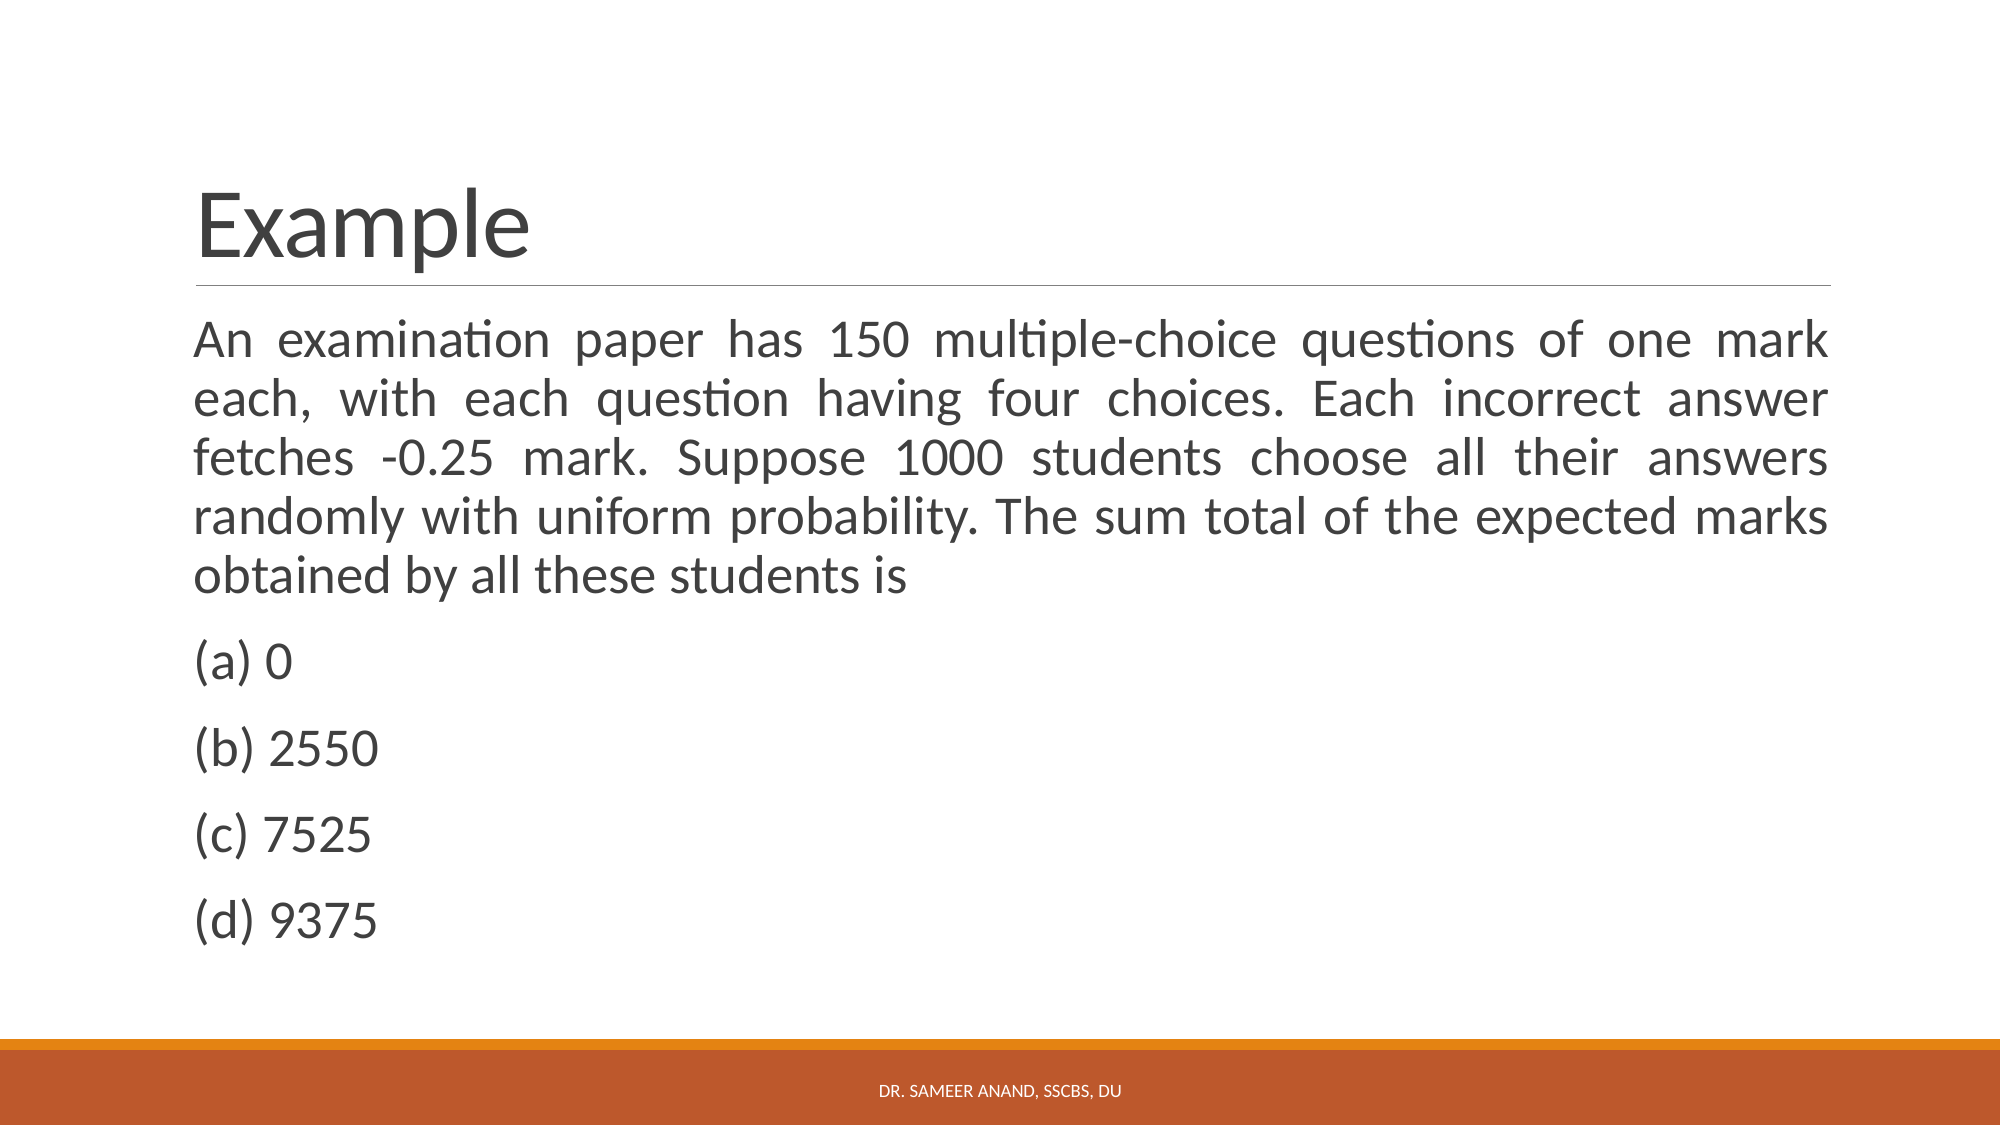

# Example
An examination paper has 150 multiple-choice questions of one mark each, with each question having four choices. Each incorrect answer fetches -0.25 mark. Suppose 1000 students choose all their answers randomly with uniform probability. The sum total of the expected marks obtained by all these students is
(a) 0
(b) 2550
(c) 7525
(d) 9375
Dr. Sameer Anand, SSCBS, DU